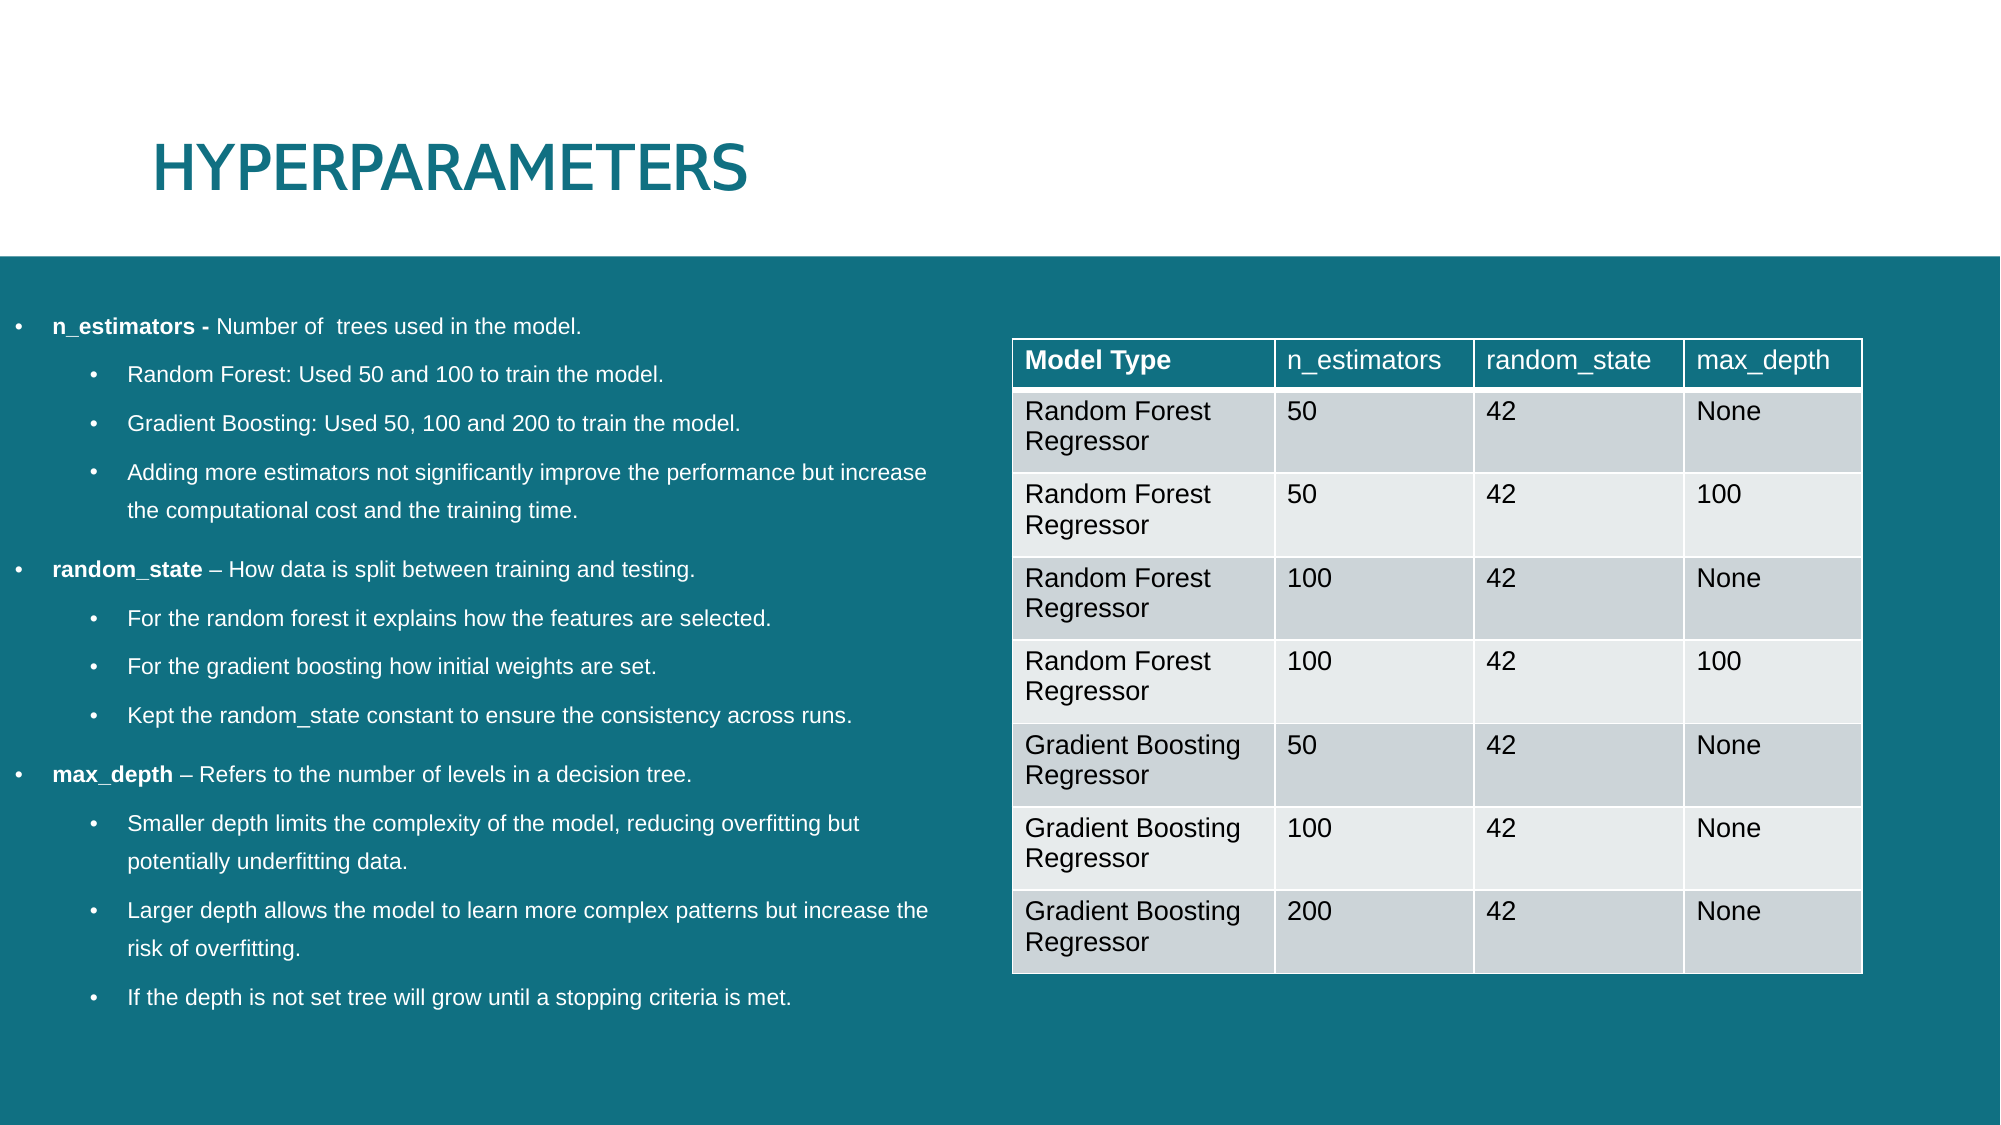

# HYPERPARAMETERS

n_estimators - Number of  trees used in the model.
Random Forest: Used 50 and 100 to train the model.
Gradient Boosting: Used 50, 100 and 200 to train the model.
Adding more estimators not significantly improve the performance but increase the computational cost and the training time.
random_state – How data is split between training and testing.
For the random forest it explains how the features are selected.
For the gradient boosting how initial weights are set.
Kept the random_state constant to ensure the consistency across runs.
max_depth – Refers to the number of levels in a decision tree.
Smaller depth limits the complexity of the model, reducing overfitting but potentially underfitting data.
Larger depth allows the model to learn more complex patterns but increase the risk of overfitting.
If the depth is not set tree will grow until a stopping criteria is met.

| Model Type | n\_estimators | random\_state | max\_depth |
| --- | --- | --- | --- |
| Random Forest Regressor | 50 | 42 | None |
| Random Forest Regressor | 50 | 42 | 100 |
| Random Forest Regressor | 100 | 42 | None |
| Random Forest Regressor | 100 | 42 | 100 |
| Gradient Boosting Regressor | 50 | 42 | None |
| Gradient Boosting Regressor | 100 | 42 | None |
| Gradient Boosting Regressor | 200 | 42 | None |
32